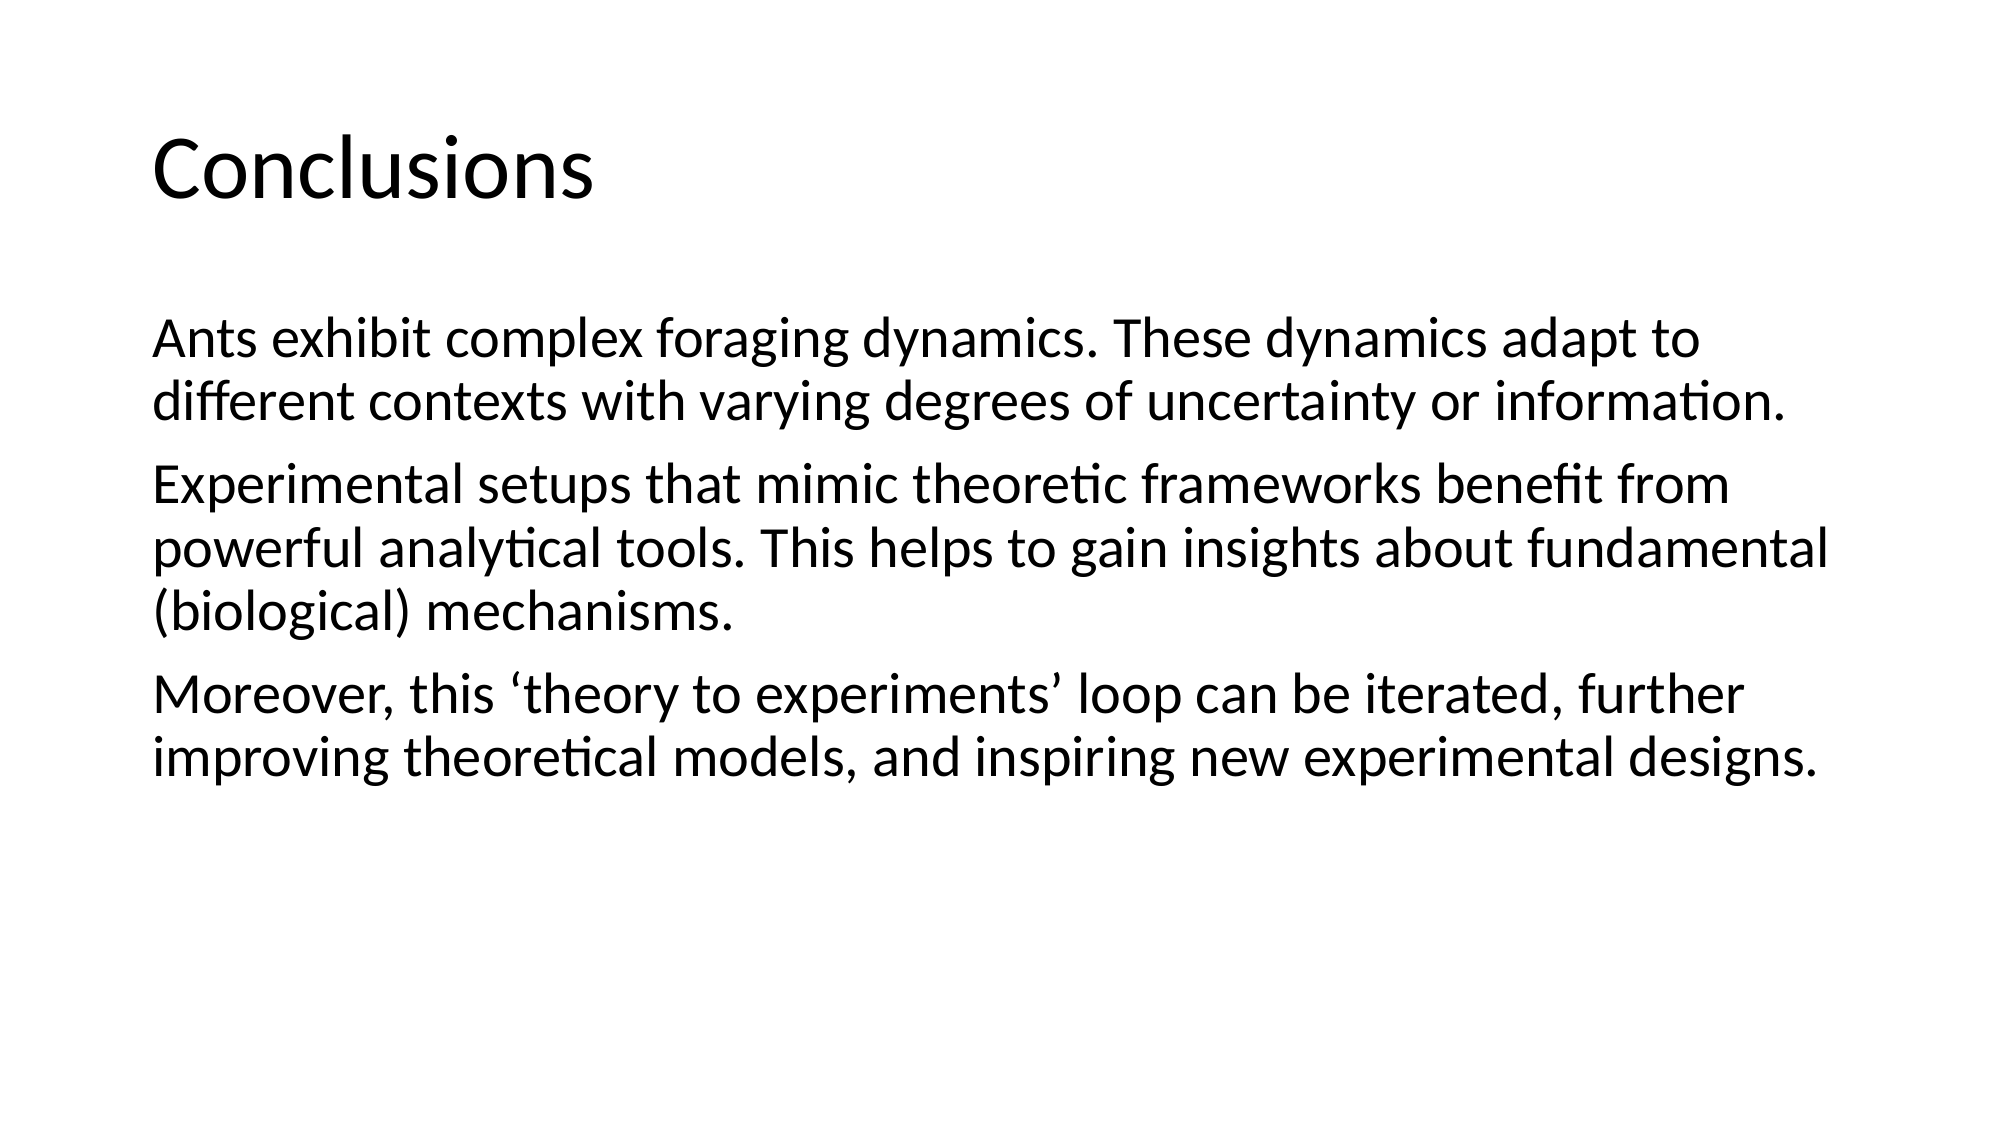

# Conclusions
Ants exhibit complex foraging dynamics. These dynamics adapt to different contexts with varying degrees of uncertainty or information.
Experimental setups that mimic theoretic frameworks benefit from powerful analytical tools. This helps to gain insights about fundamental (biological) mechanisms.
Moreover, this ‘theory to experiments’ loop can be iterated, further improving theoretical models, and inspiring new experimental designs.